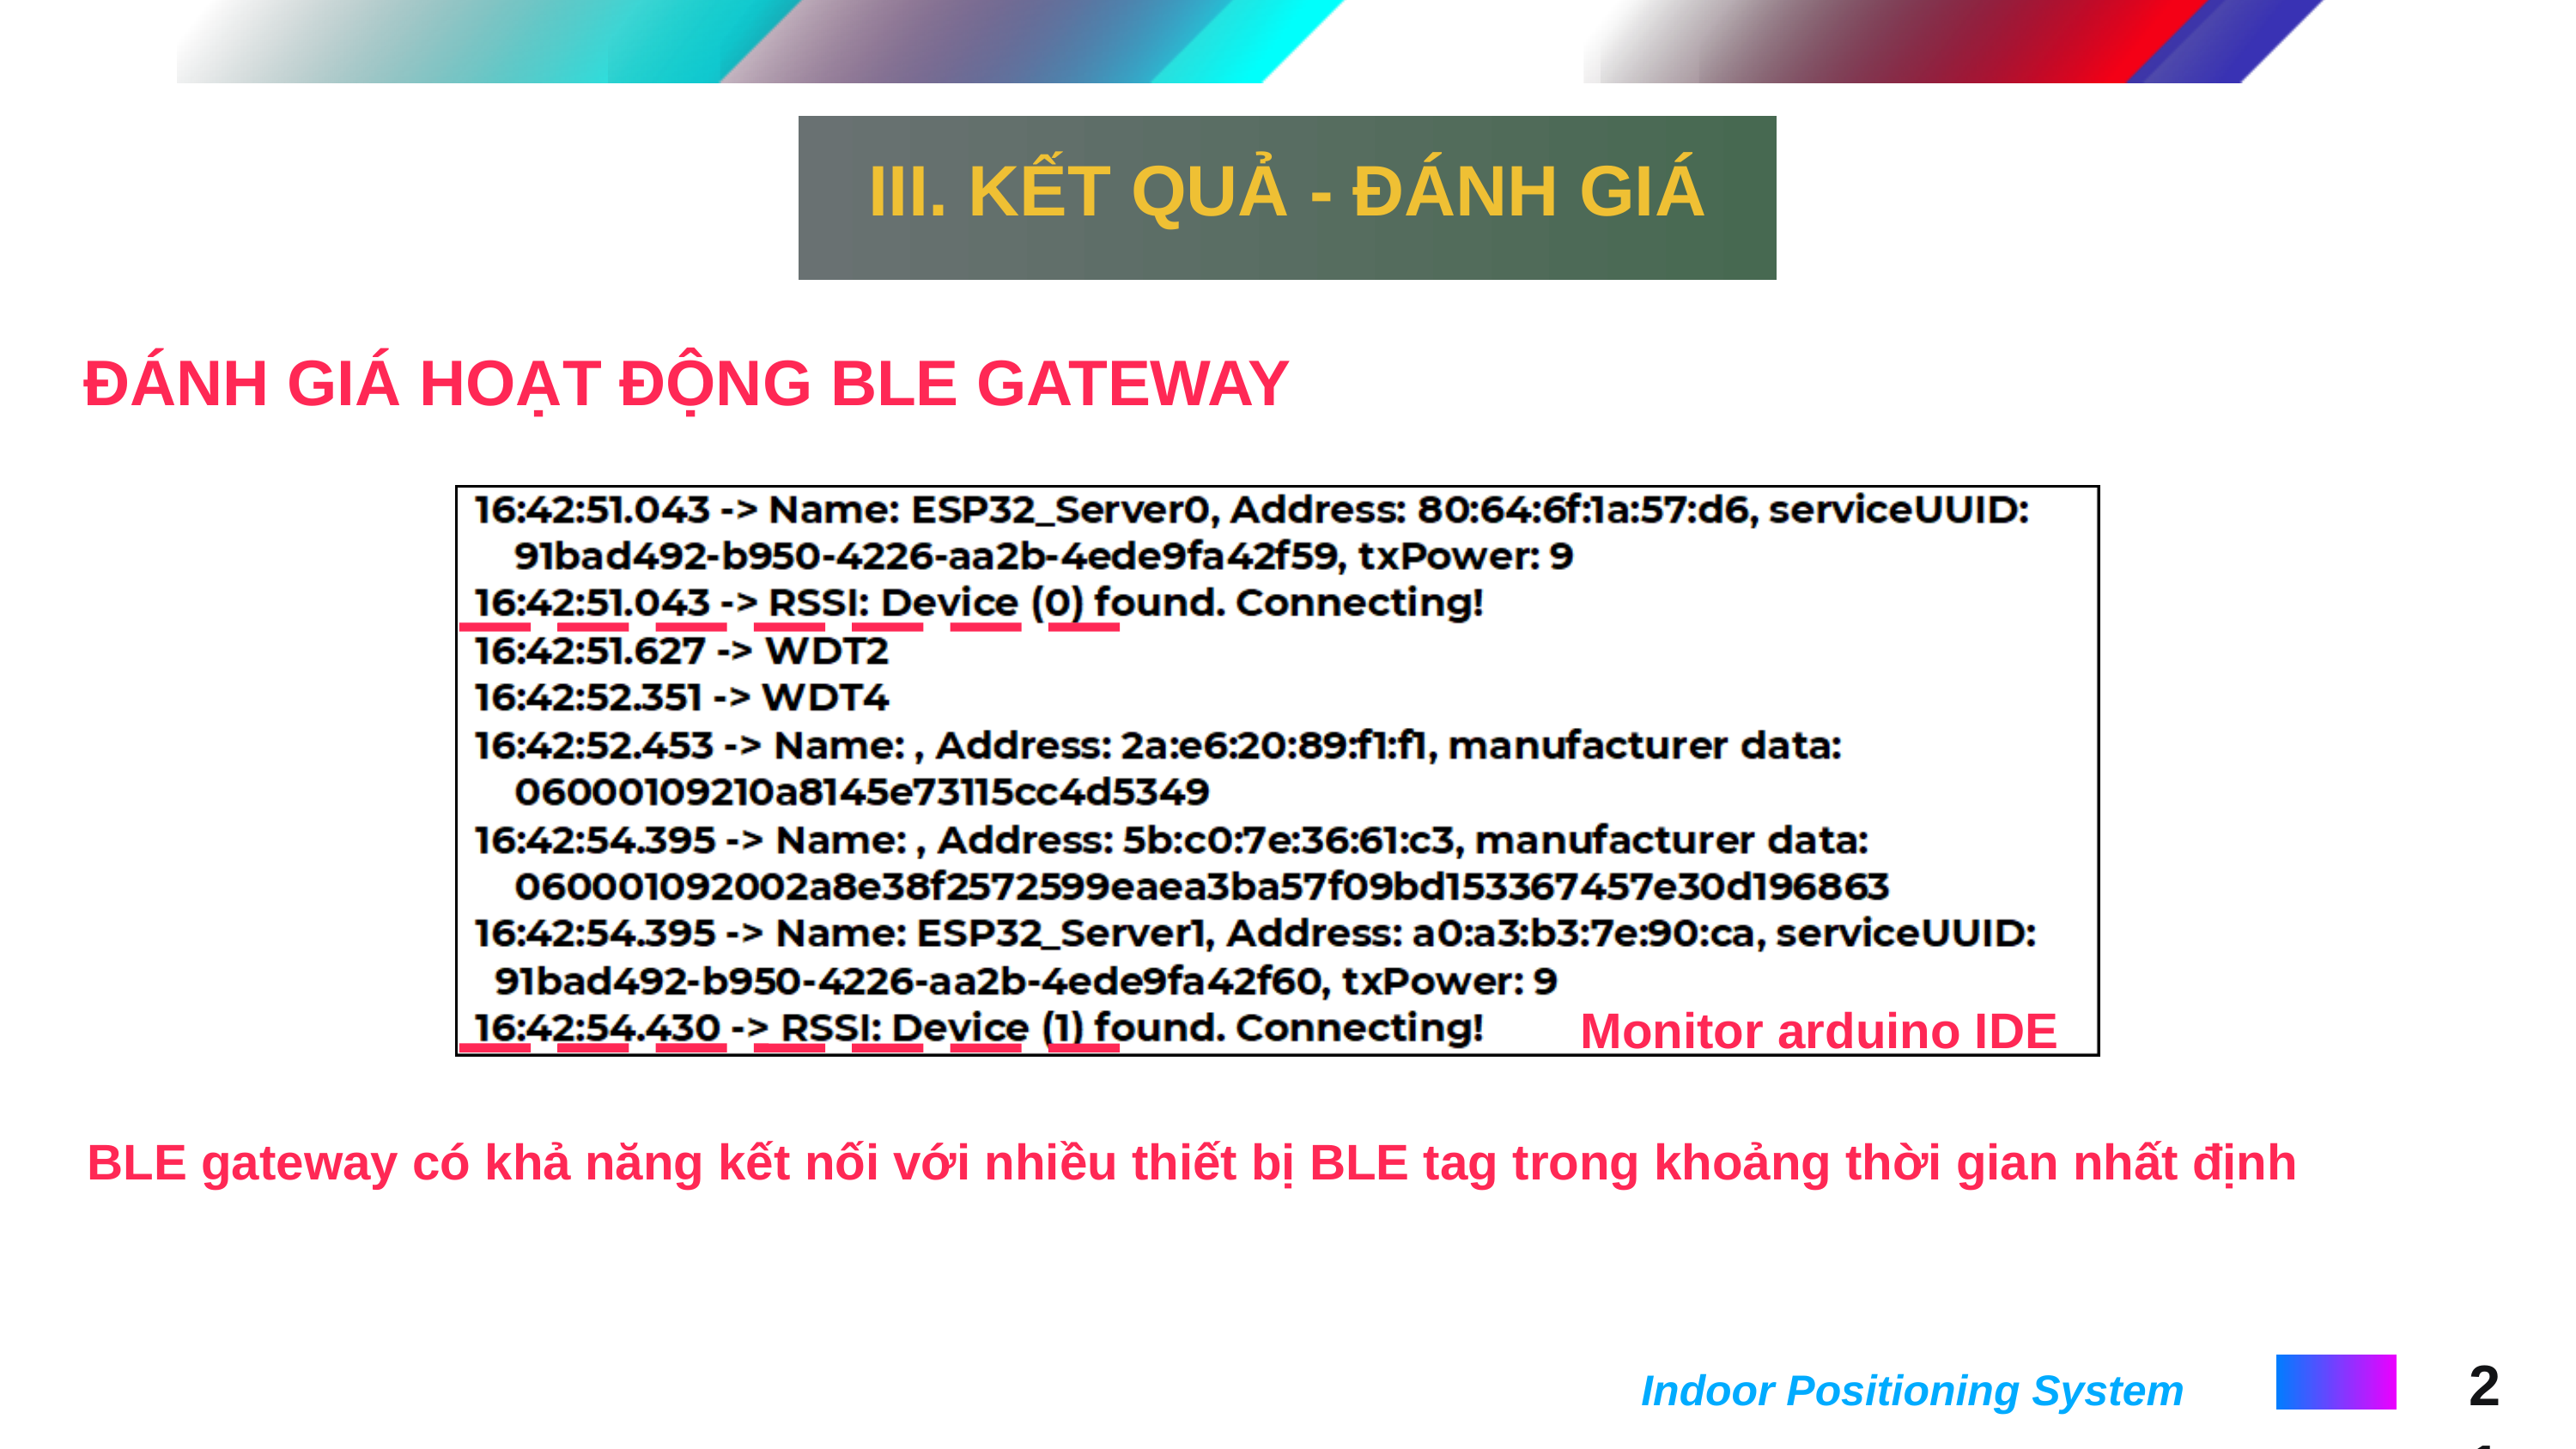

III. KẾT QUẢ - ĐÁNH GIÁ
ĐÁNH GIÁ HOẠT ĐỘNG BLE GATEWAY

 Monitor arduino IDE
BLE gateway có khả năng kết nối với nhiều thiết bị BLE tag trong khoảng thời gian nhất định
21
Indoor Positioning System